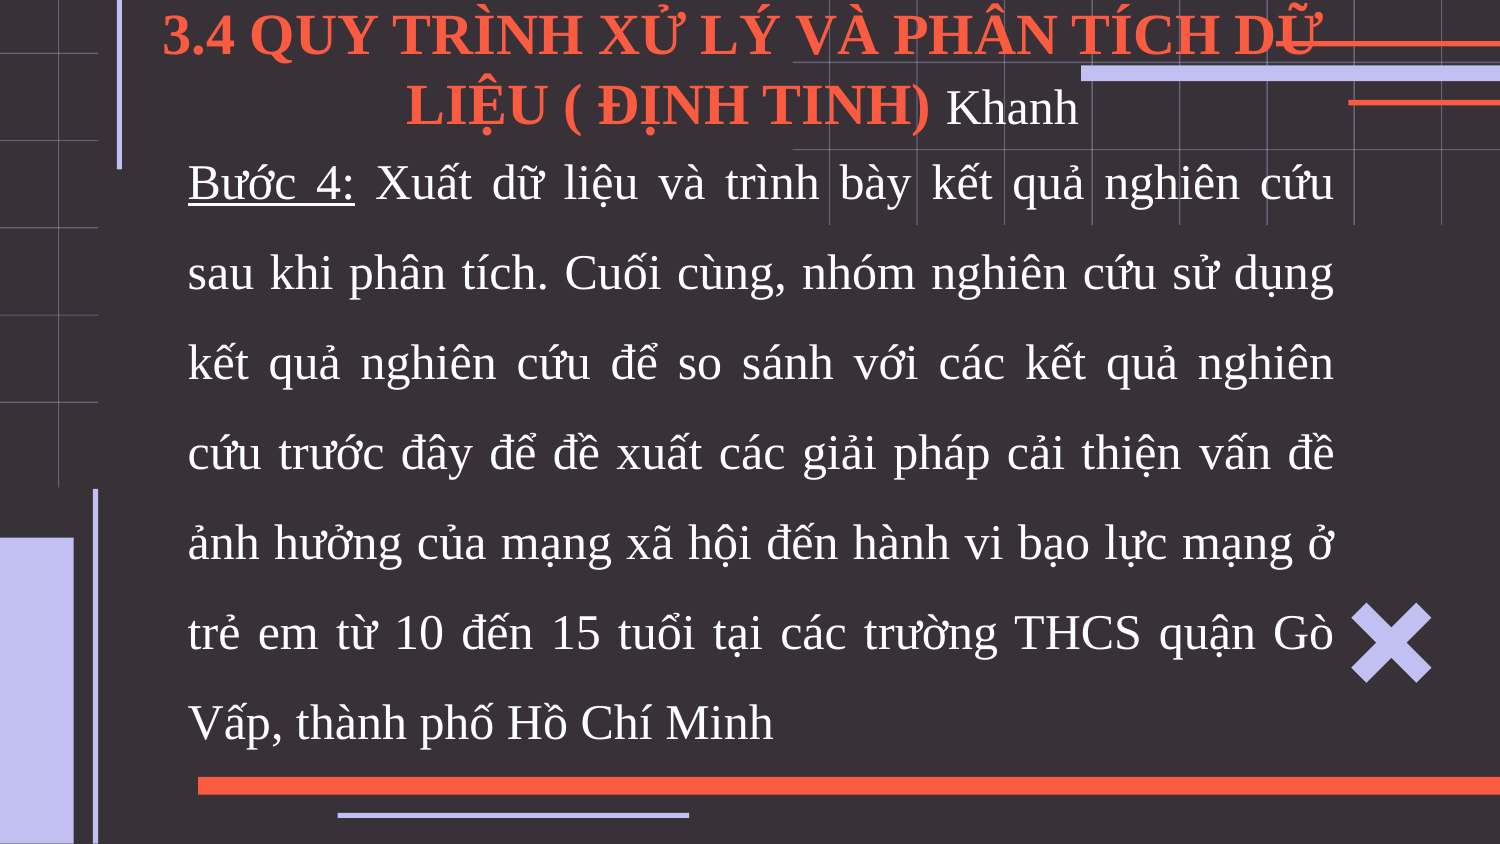

# 3.4 QUY TRÌNH XỬ LÝ VÀ PHÂN TÍCH DỮ LIỆU ( ĐỊNH TINH) Khanh
Bước 4: Xuất dữ liệu và trình bày kết quả nghiên cứu sau khi phân tích. Cuối cùng, nhóm nghiên cứu sử dụng kết quả nghiên cứu để so sánh với các kết quả nghiên cứu trước đây để đề xuất các giải pháp cải thiện vấn đề ảnh hưởng của mạng xã hội đến hành vi bạo lực mạng ở trẻ em từ 10 đến 15 tuổi tại các trường THCS quận Gò Vấp, thành phố Hồ Chí Minh